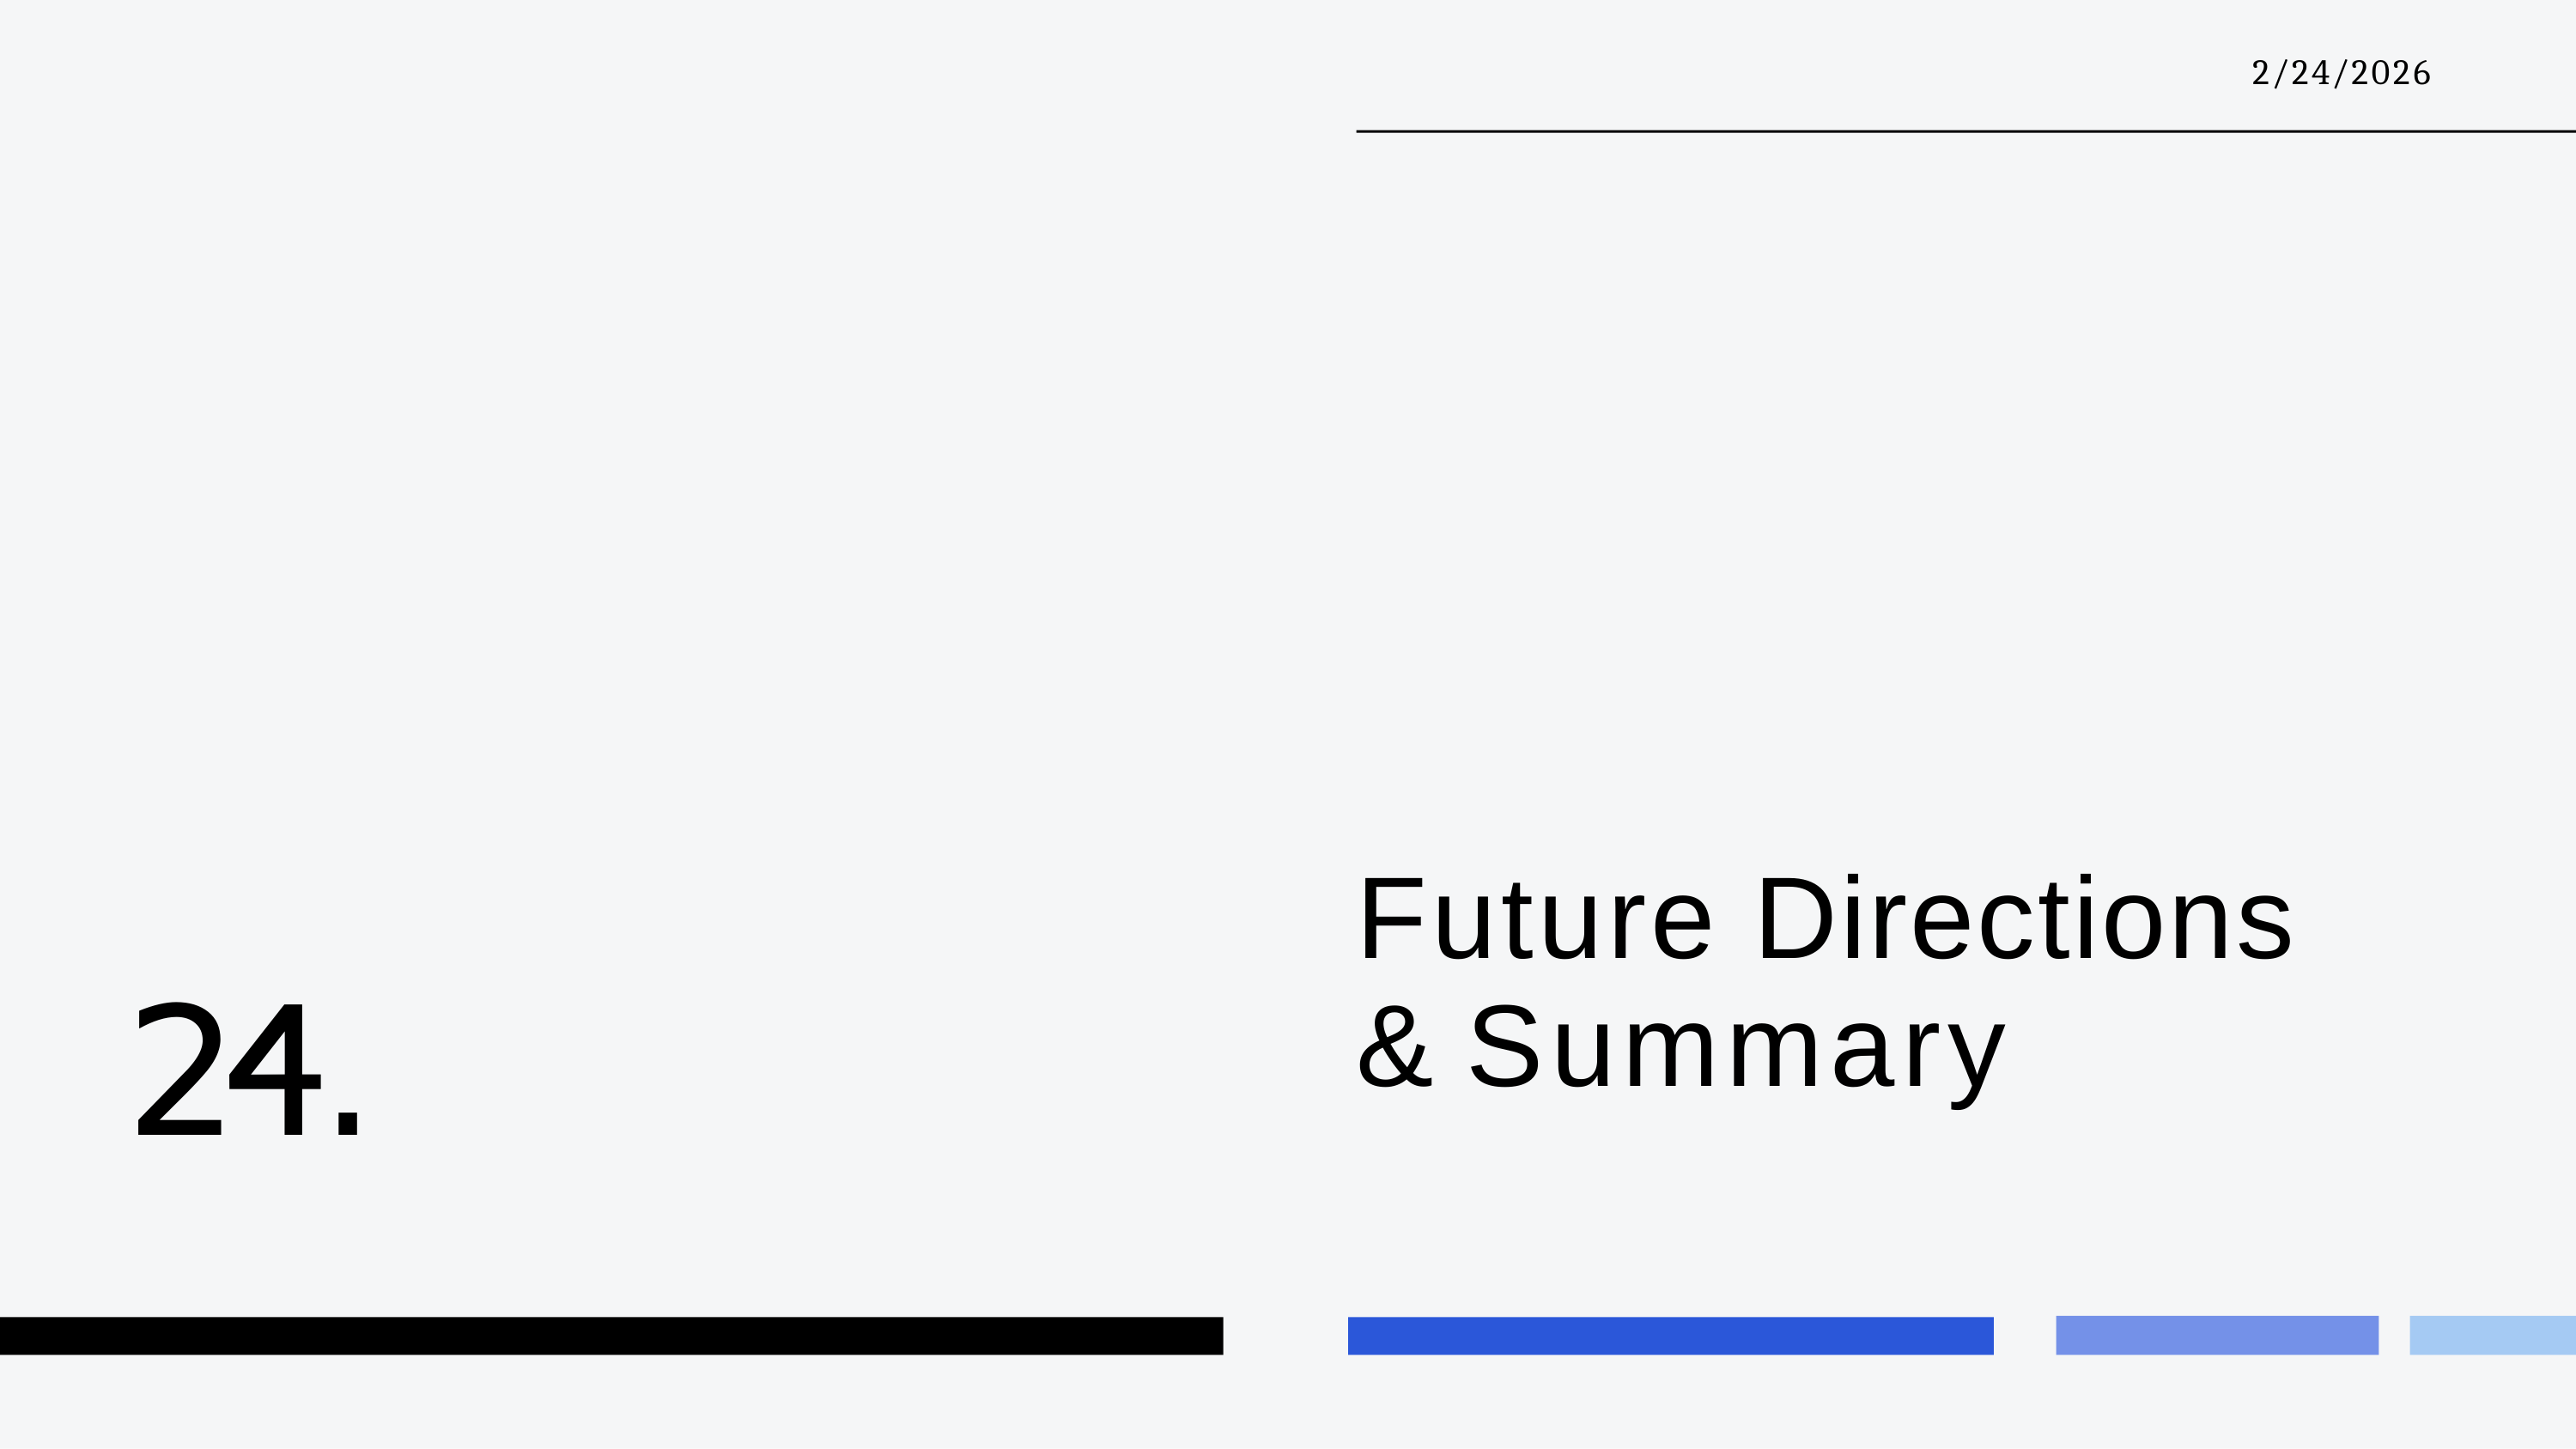

2/24/2026

# Future Directions & Summary
24.